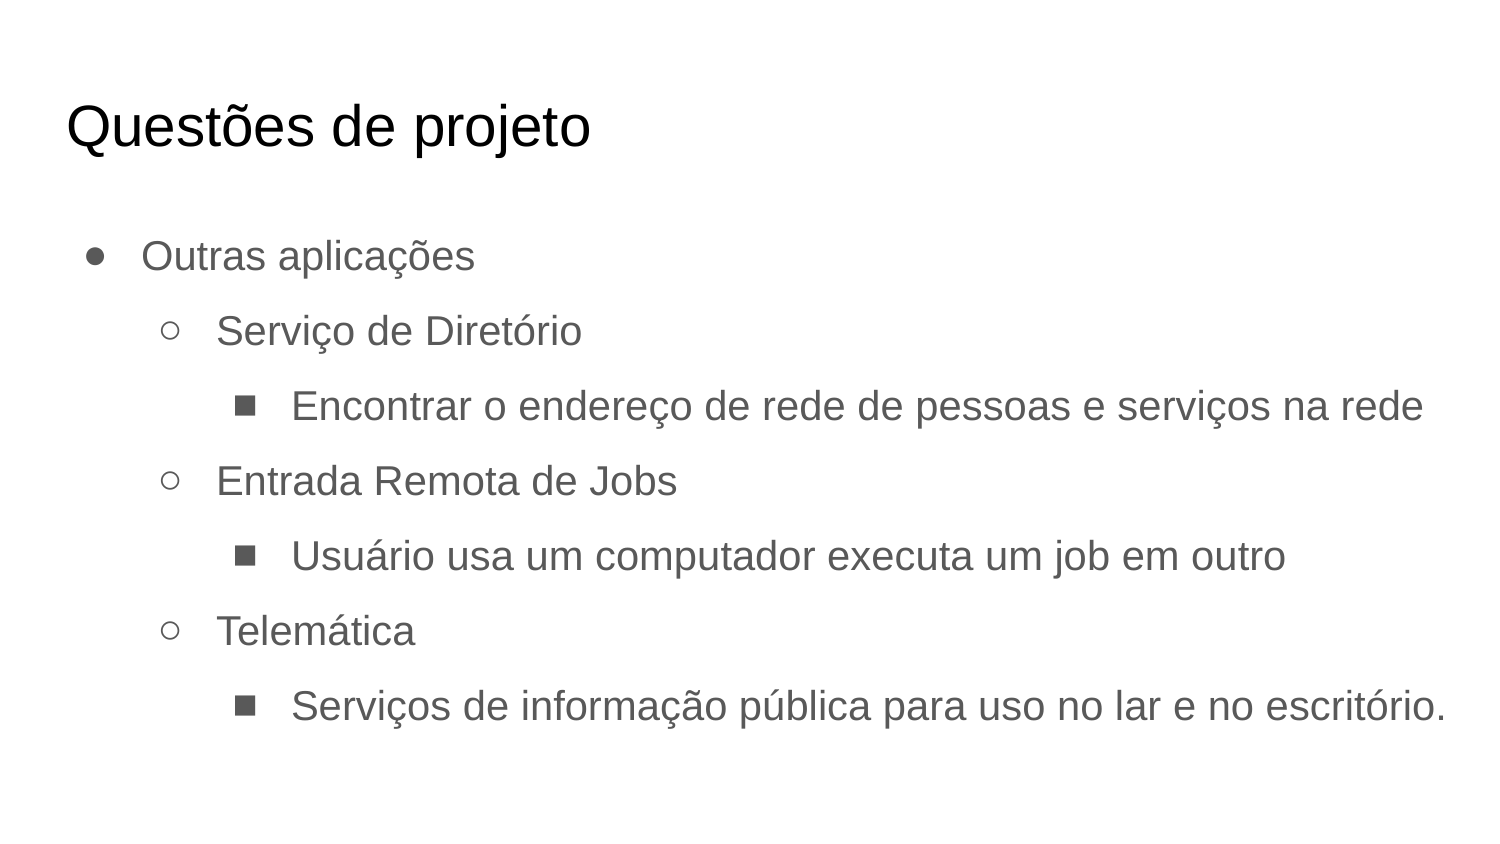

# Questões de projeto
Outras aplicações
Serviço de Diretório
Encontrar o endereço de rede de pessoas e serviços na rede
Entrada Remota de Jobs
Usuário usa um computador executa um job em outro
Telemática
Serviços de informação pública para uso no lar e no escritório.